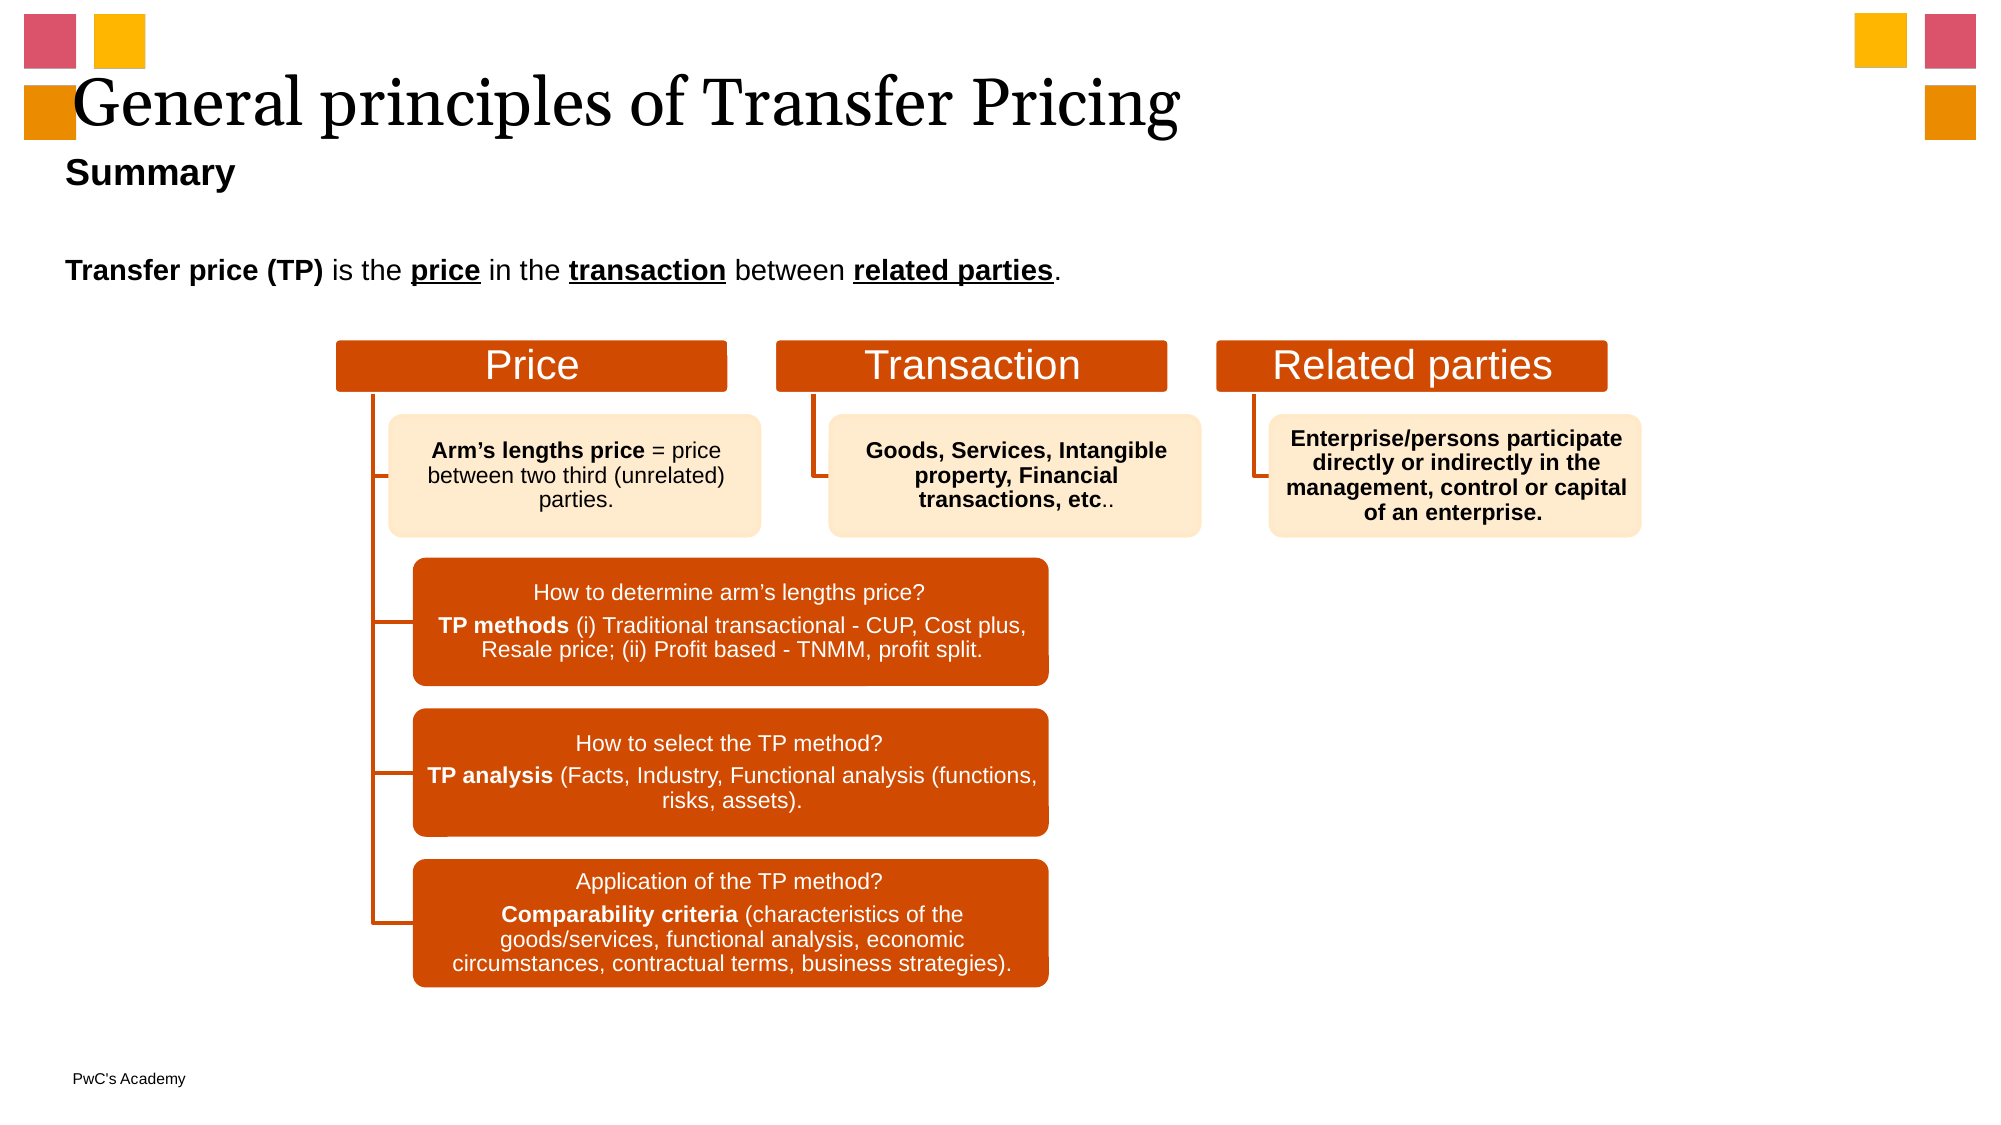

# General principles of Transfer Pricing
Summary
Transfer price (TP) is the price in the transaction between related parties.

Price
Arm’s lengths price = price between two third (unrelated) parties.
How to determine arm’s lengths price?
TP methods (i) Traditional transactional - CUP, Cost plus, Resale price; (ii) Profit based - TNMM, profit split.
How to select the TP method?
TP analysis (Facts, Industry, Functional analysis (functions, risks, assets).
Application of the TP method?
Comparability criteria (characteristics of the goods/services, functional analysis, economic circumstances, contractual terms, business strategies).
Transaction
Goods, Services, Intangible property, Financial transactions, etc..
Related parties
Enterprise/persons participate directly or indirectly in the management, control or capital of an enterprise.